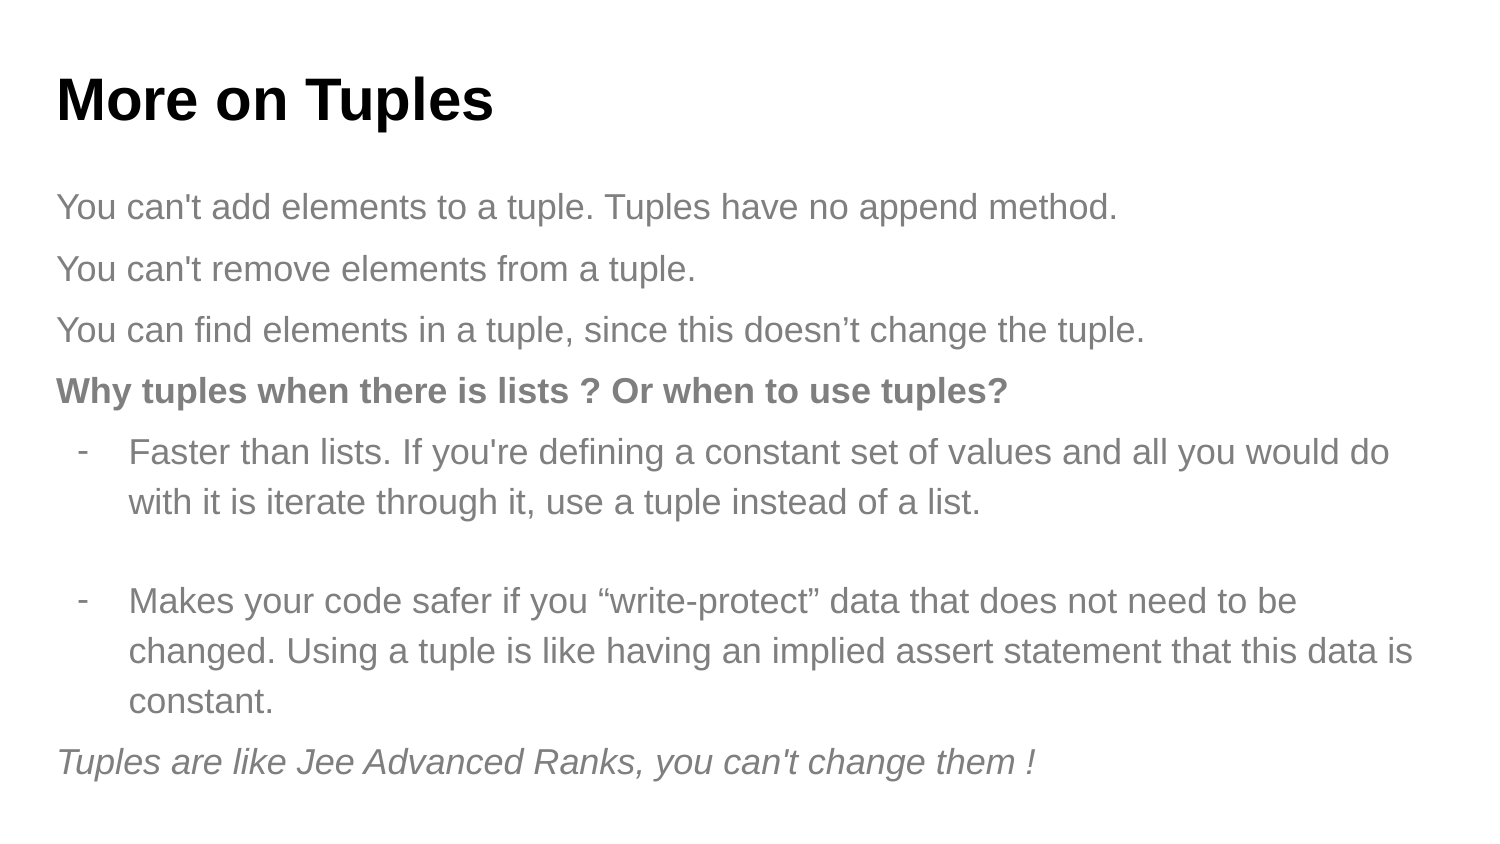

# More on Tuples
You can't add elements to a tuple. Tuples have no append method.
You can't remove elements from a tuple.
You can find elements in a tuple, since this doesn’t change the tuple.
Why tuples when there is lists ? Or when to use tuples?
Faster than lists. If you're defining a constant set of values and all you would do with it is iterate through it, use a tuple instead of a list.
Makes your code safer if you “write-protect” data that does not need to be changed. Using a tuple is like having an implied assert statement that this data is constant.
Tuples are like Jee Advanced Ranks, you can't change them !